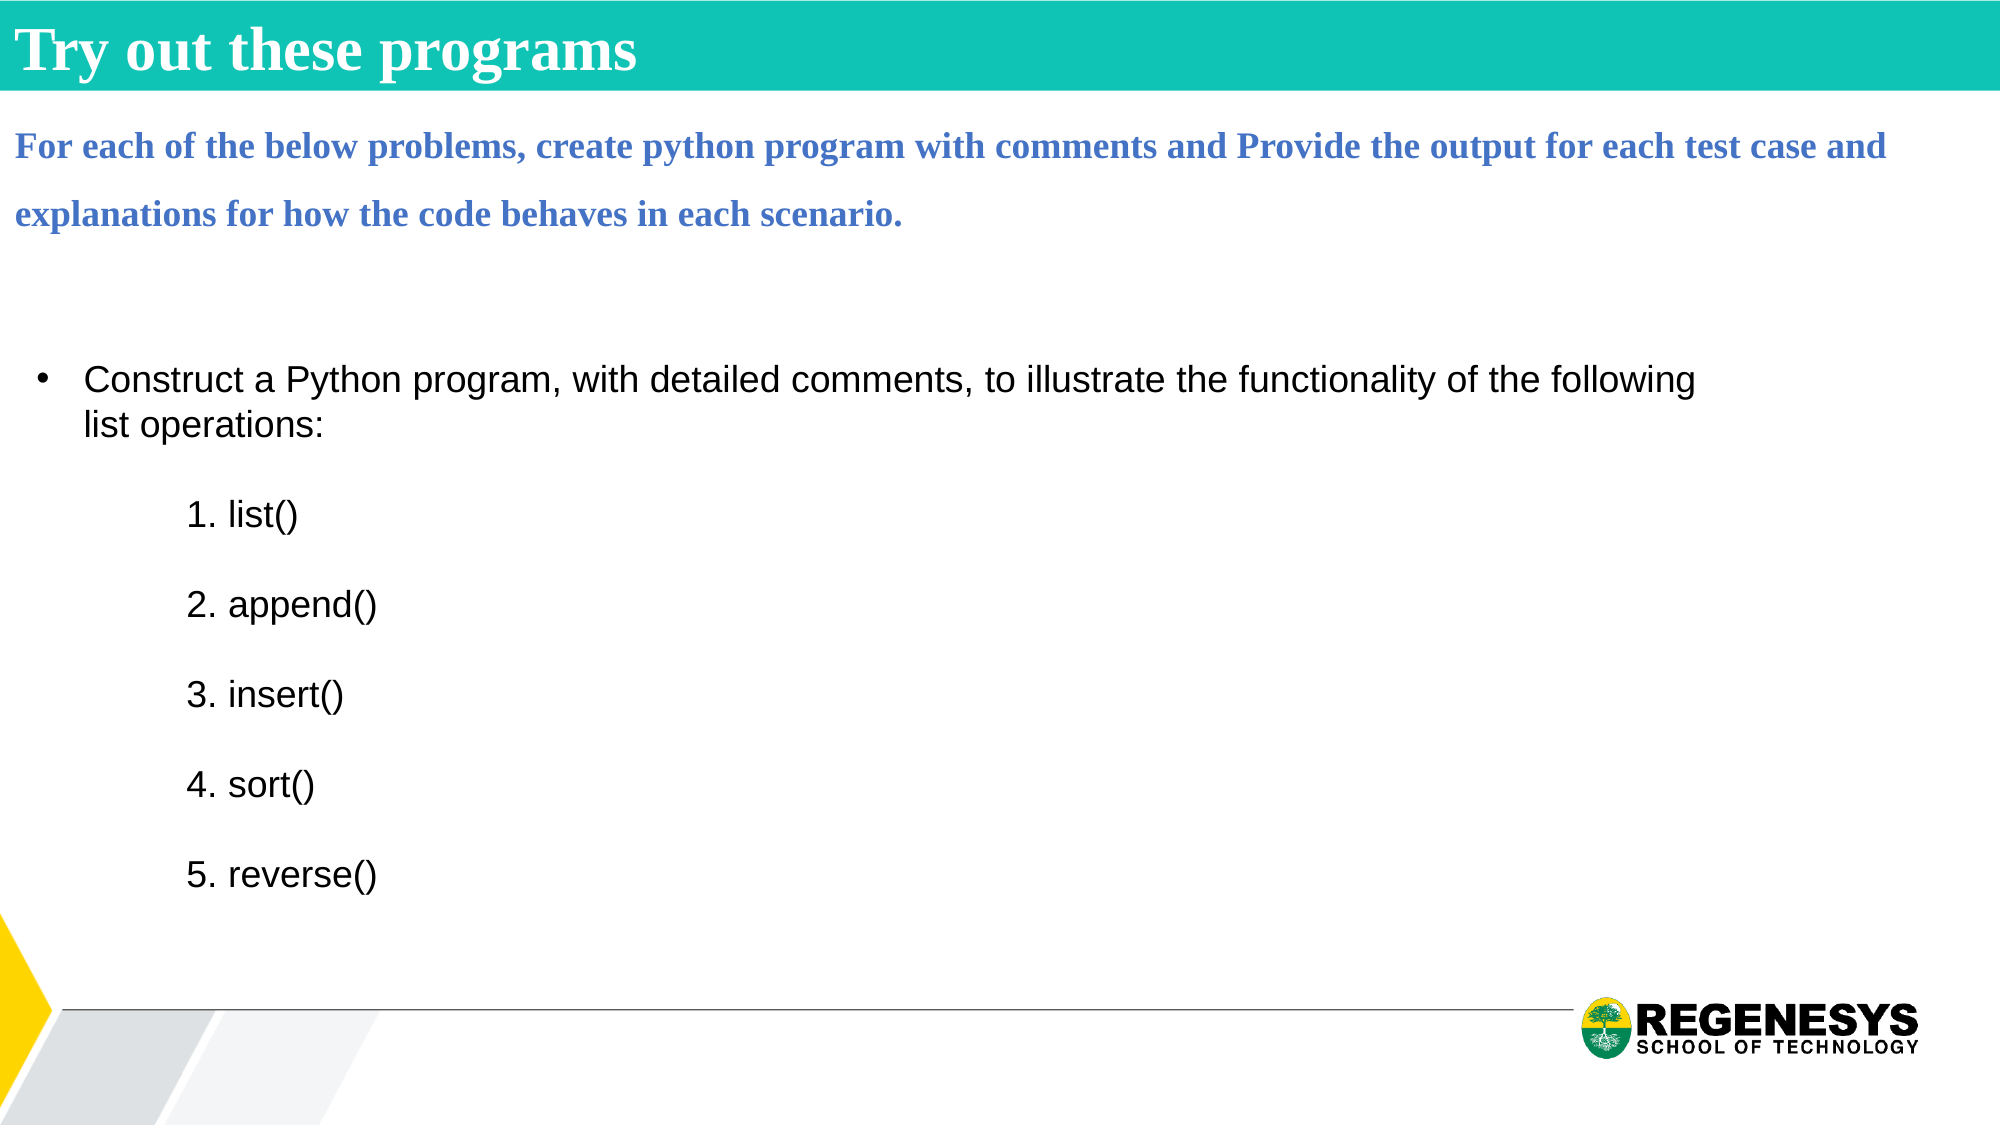

Try out these programs
For each of the below problems, create python program with comments and Provide the output for each test case and explanations for how the code behaves in each scenario.

Construct a Python program, with detailed comments, to illustrate the functionality of the following list operations:

1. list()

2. append()

3. insert()

4. sort()

5. reverse()